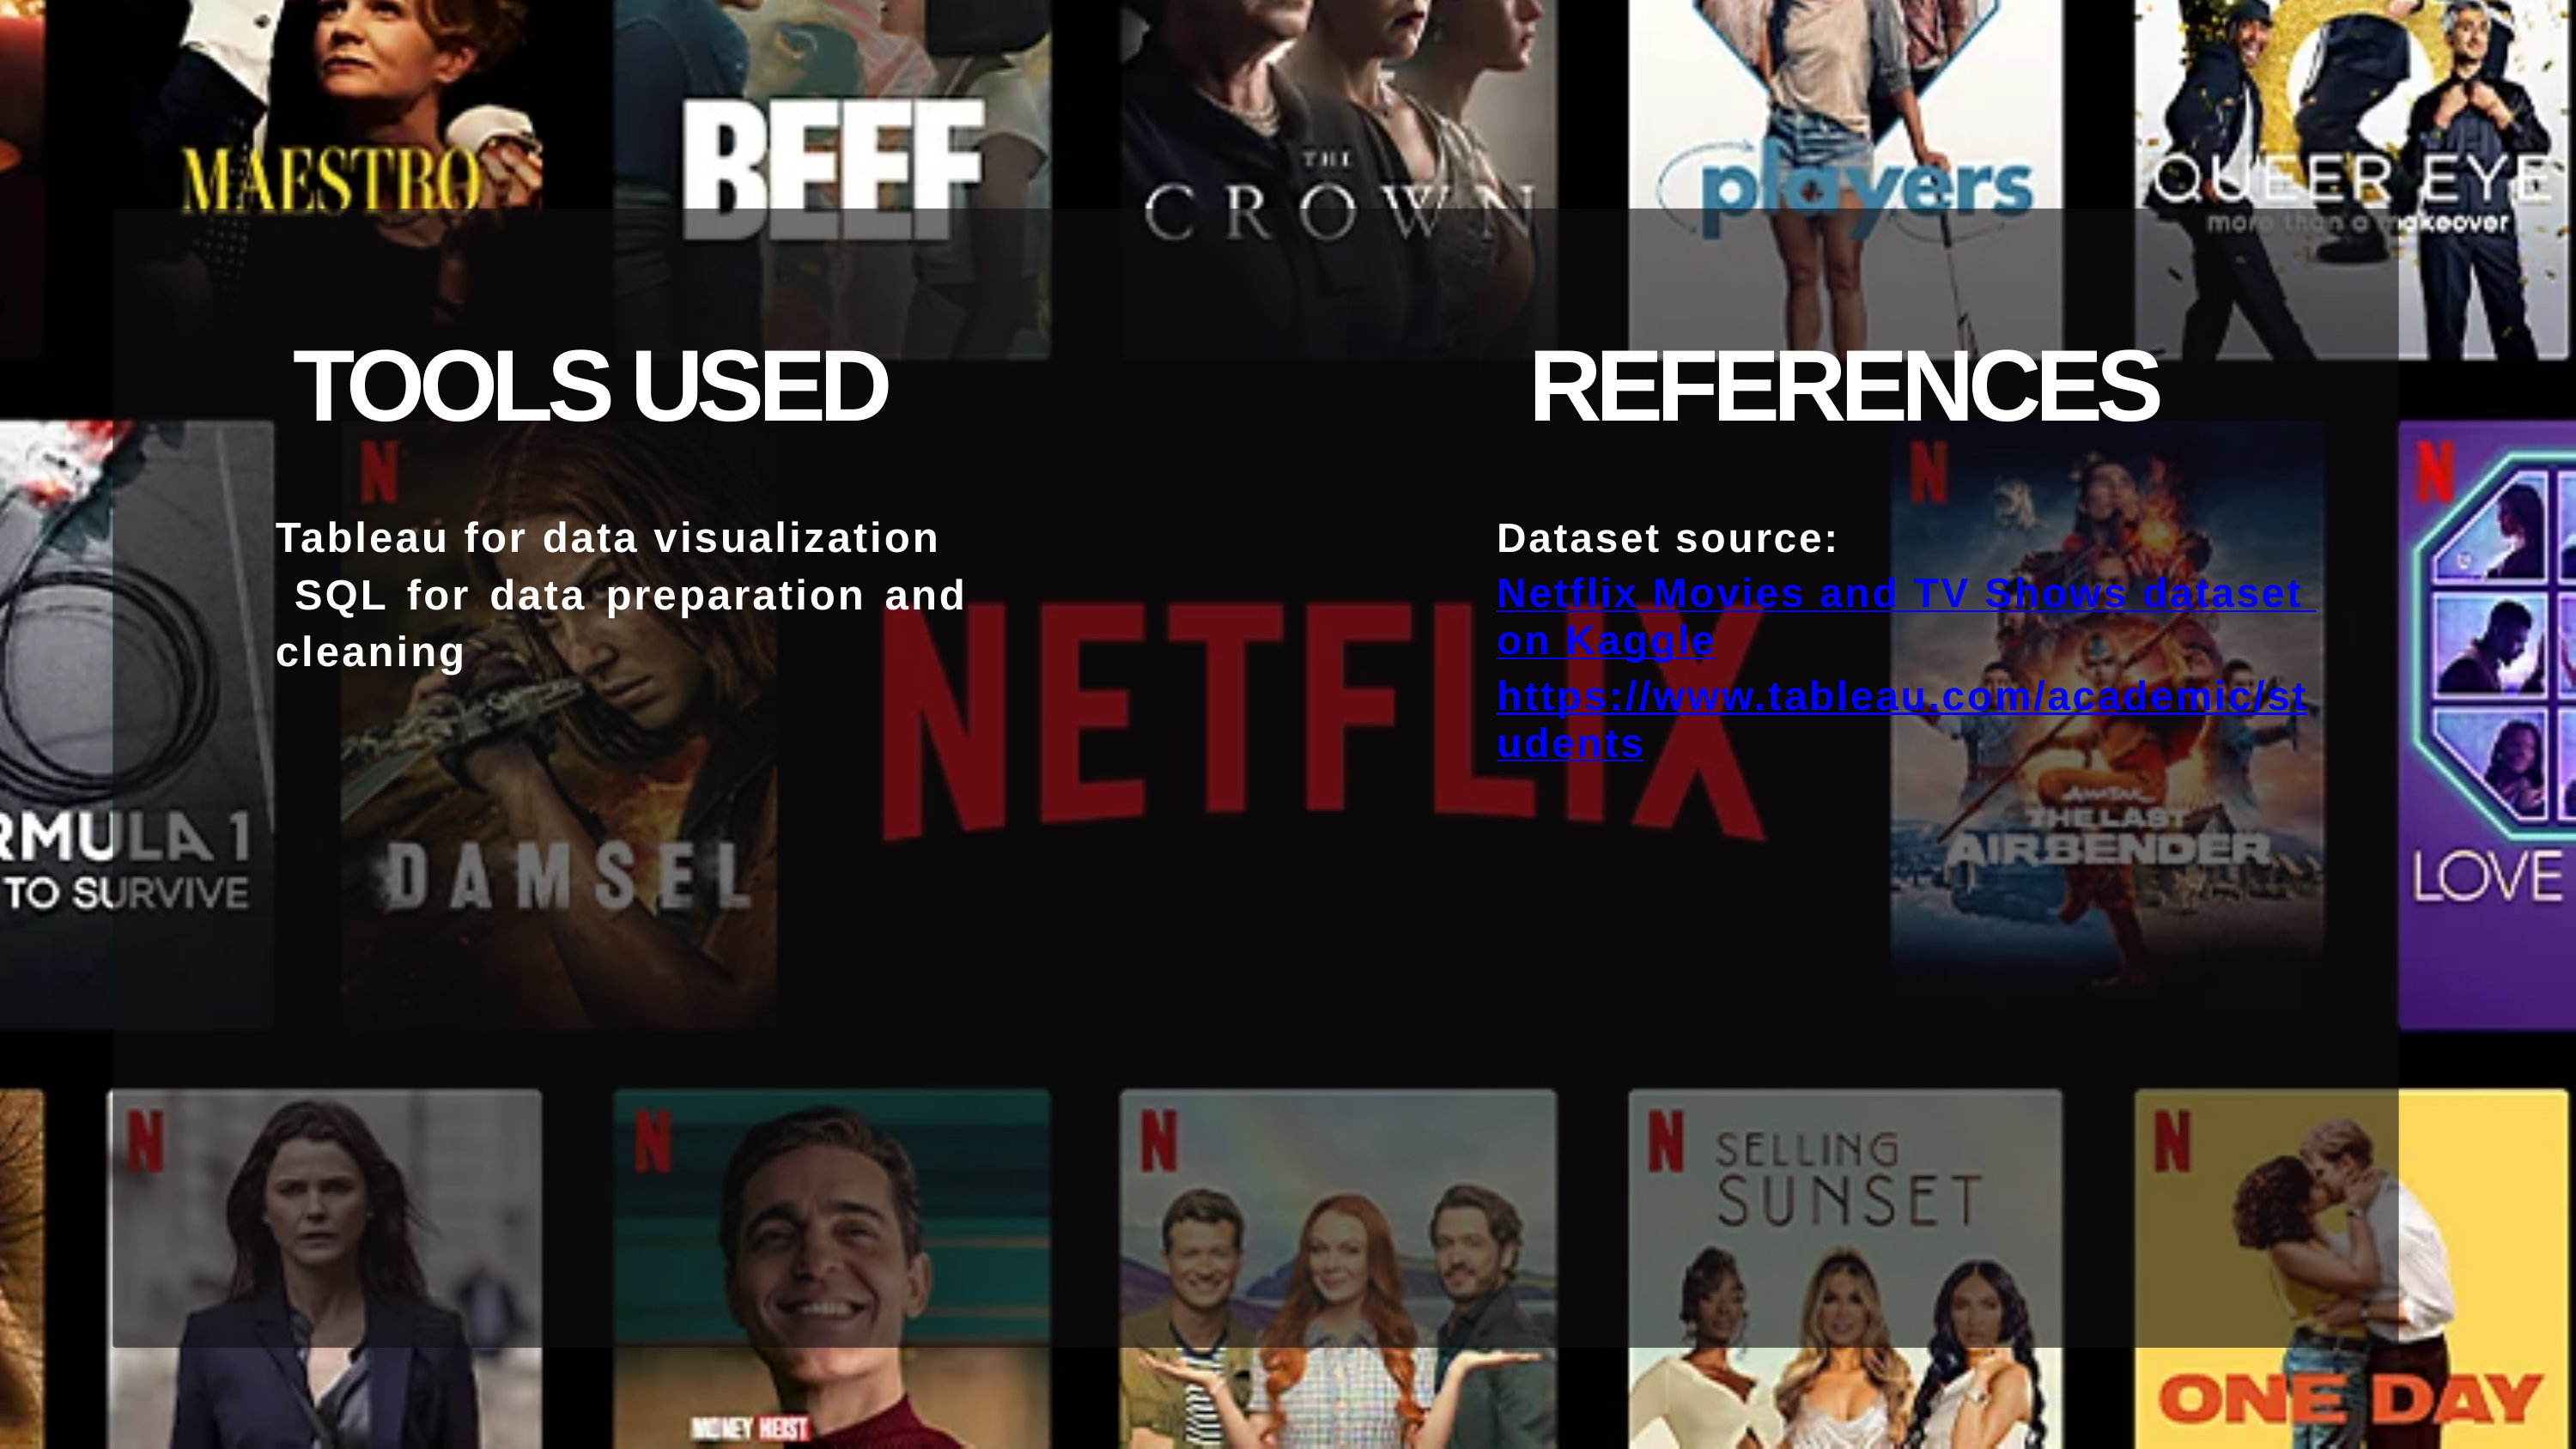

TOOLS USED

 REFERENCES

Tableau for data visualization
 SQL for data preparation and cleaning

Dataset source: Netflix Movies and TV Shows dataset on Kaggle
https://www.tableau.com/academic/students